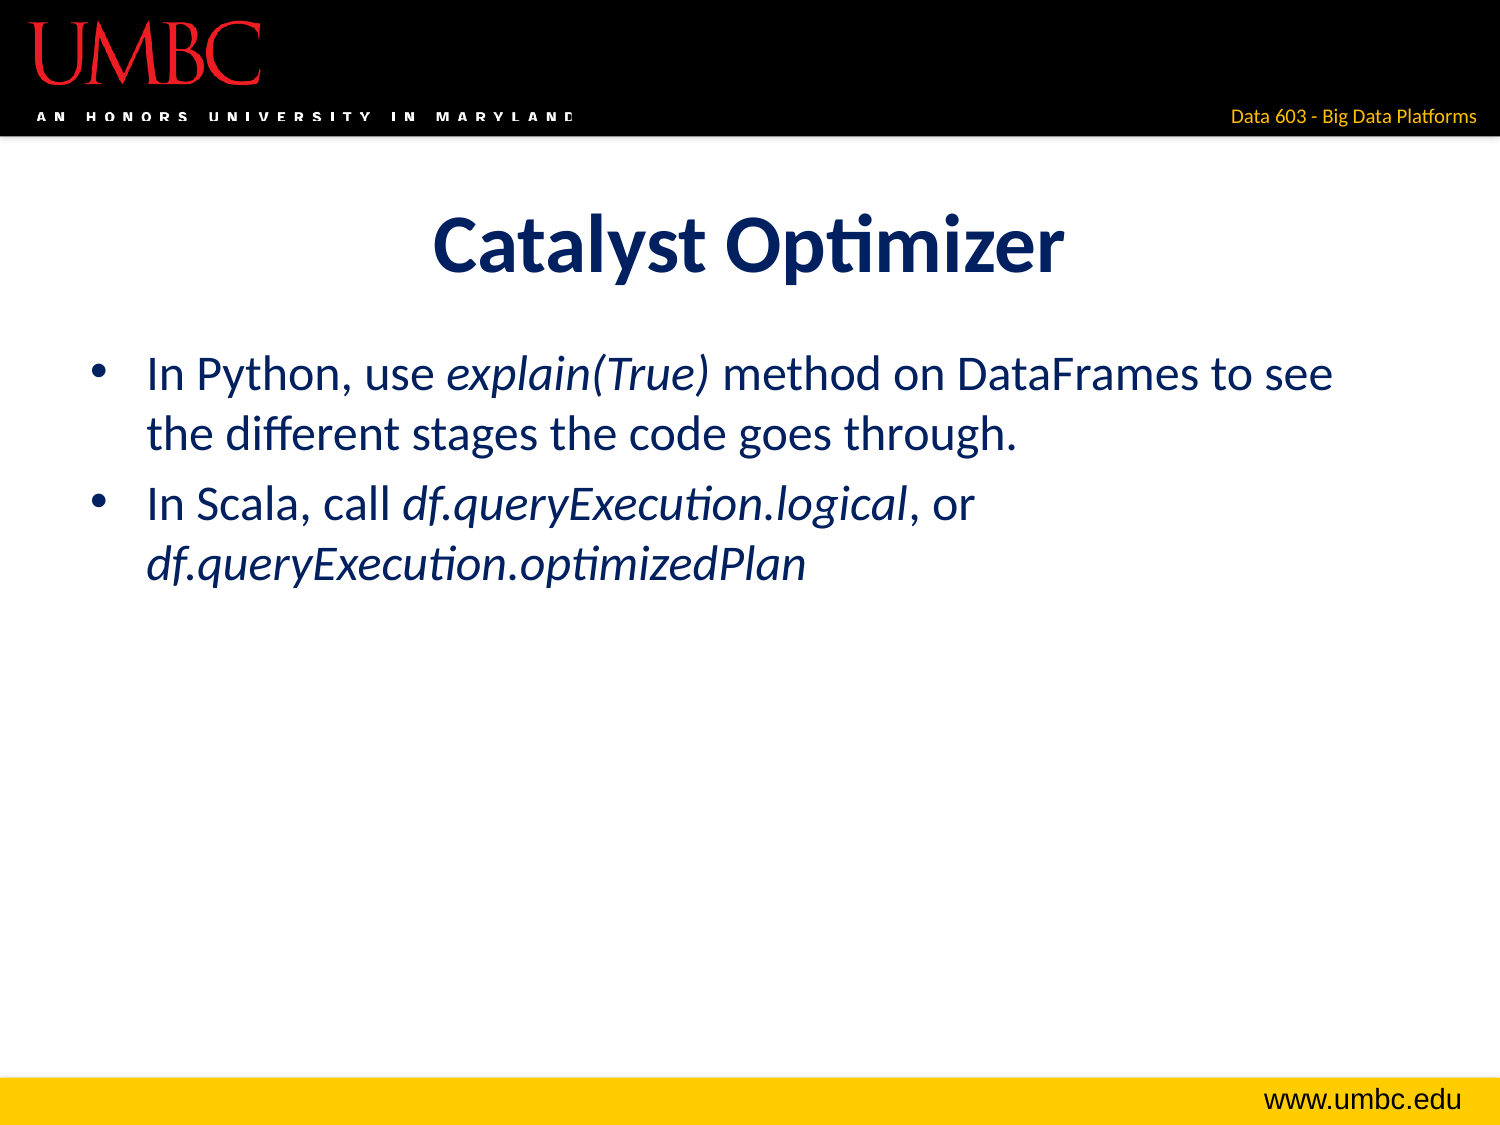

# Catalyst Optimizer
In Python, use explain(True) method on DataFrames to see the different stages the code goes through.
In Scala, call df.queryExecution.logical, or df.queryExecution.optimizedPlan